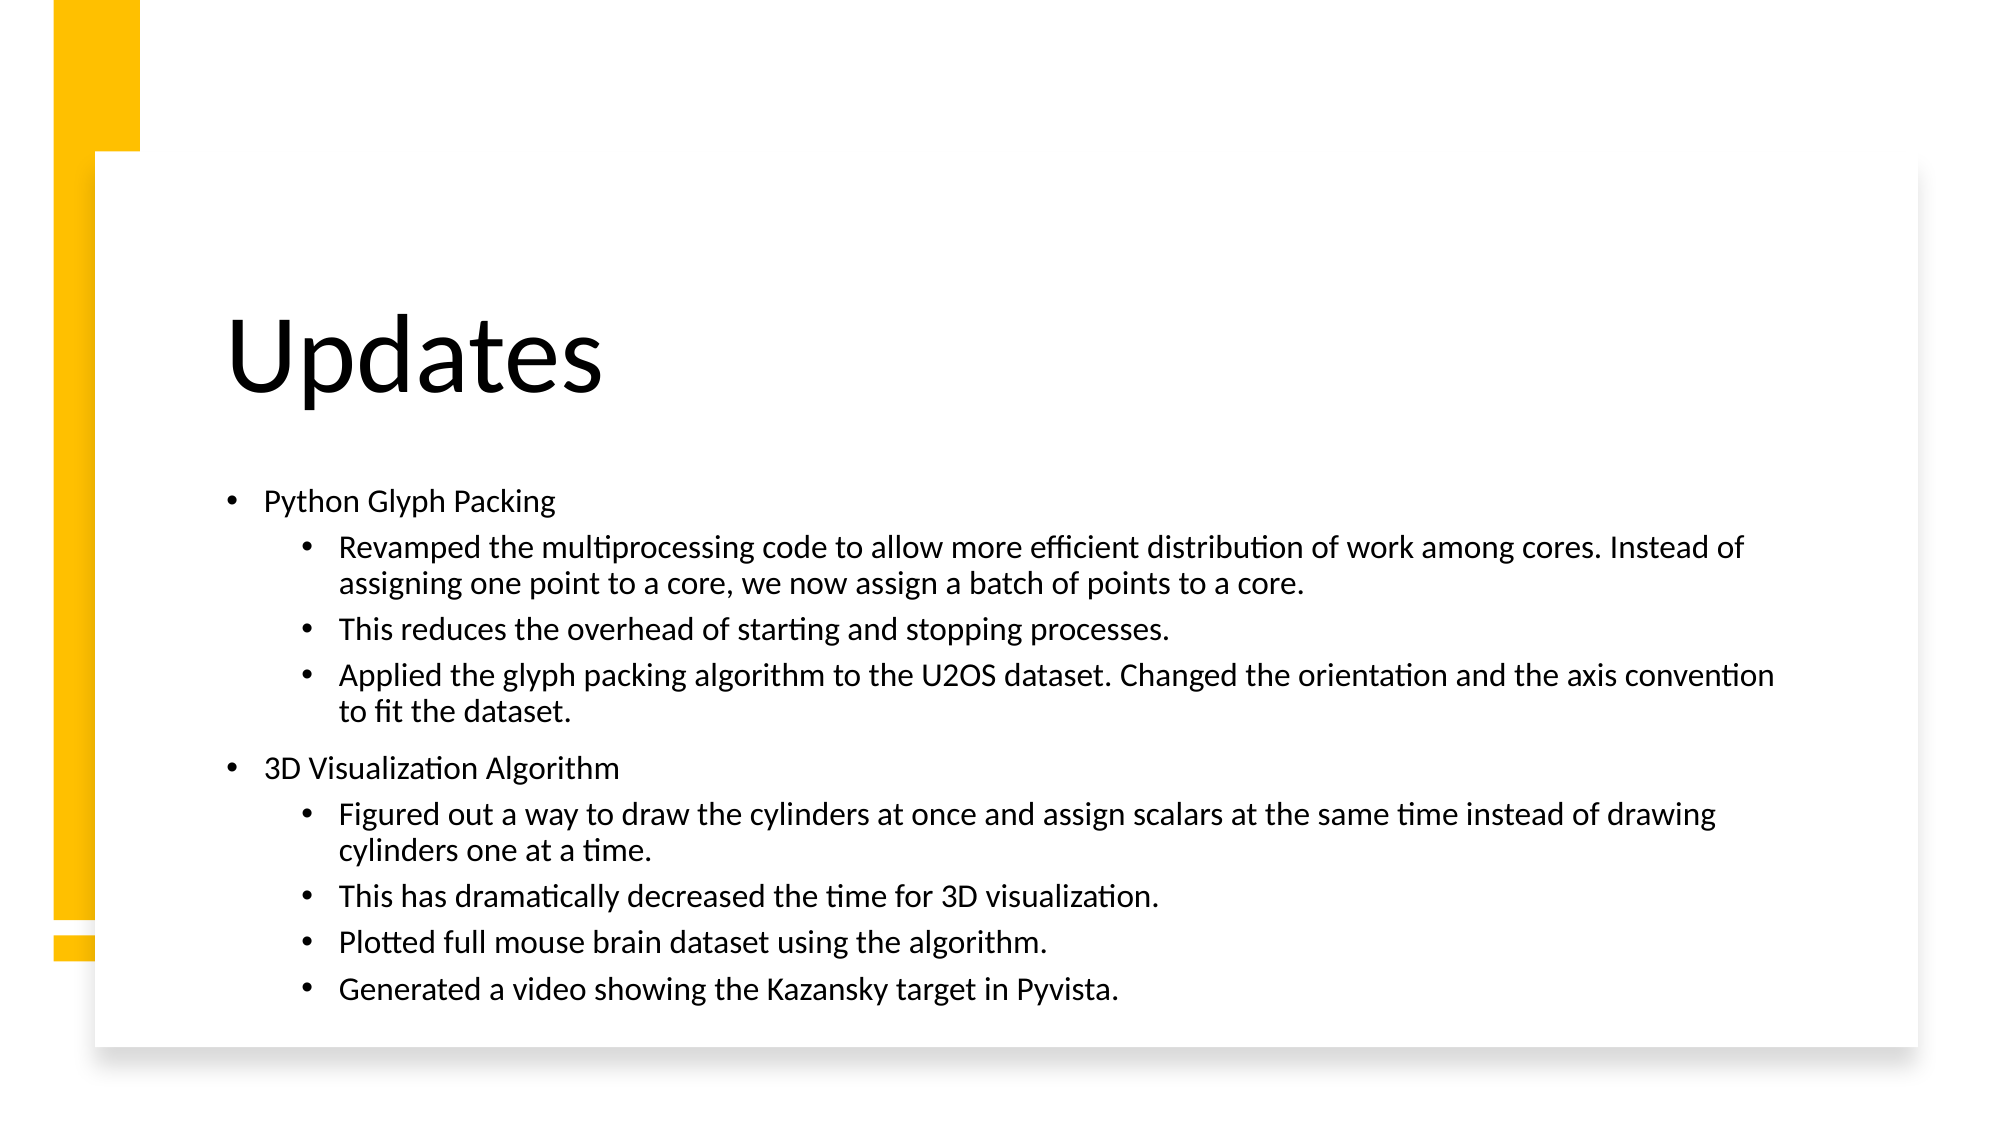

# Updates

Python Glyph Packing
Revamped the multiprocessing code to allow more efficient distribution of work among cores. Instead of assigning one point to a core, we now assign a batch of points to a core.
This reduces the overhead of starting and stopping processes.
Applied the glyph packing algorithm to the U2OS dataset. Changed the orientation and the axis convention to fit the dataset.
3D Visualization Algorithm
Figured out a way to draw the cylinders at once and assign scalars at the same time instead of drawing cylinders one at a time.
This has dramatically decreased the time for 3D visualization.
Plotted full mouse brain dataset using the algorithm.
Generated a video showing the Kazansky target in Pyvista.